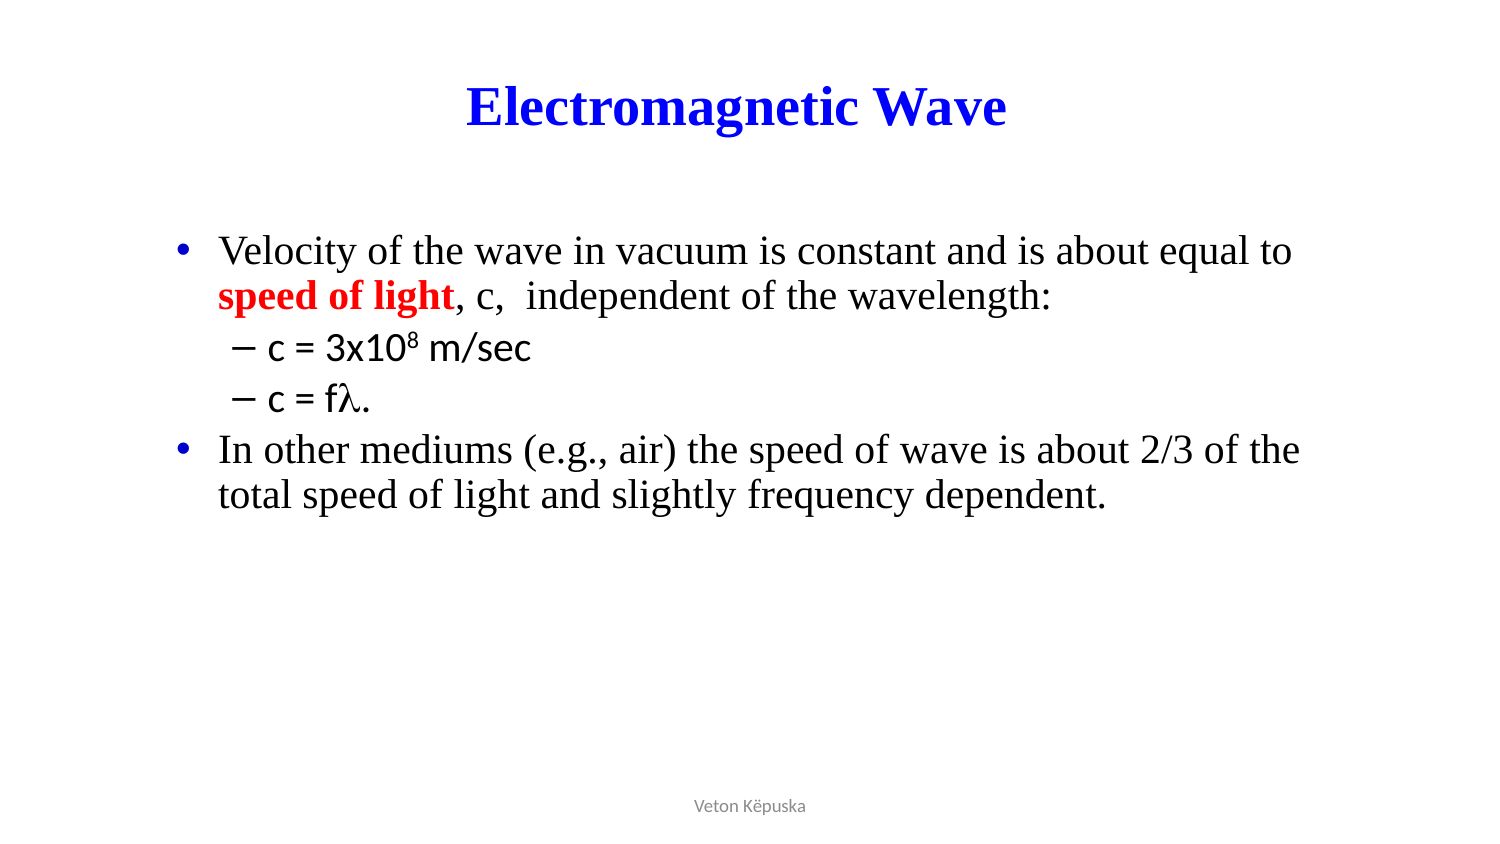

# Electromagnetic Wave
Velocity of the wave in vacuum is constant and is about equal to speed of light, c,  independent of the wavelength:
c = 3x108 m/sec
c = fλ.
In other mediums (e.g., air) the speed of wave is about 2/3 of the total speed of light and slightly frequency dependent.

Veton Këpuska
61